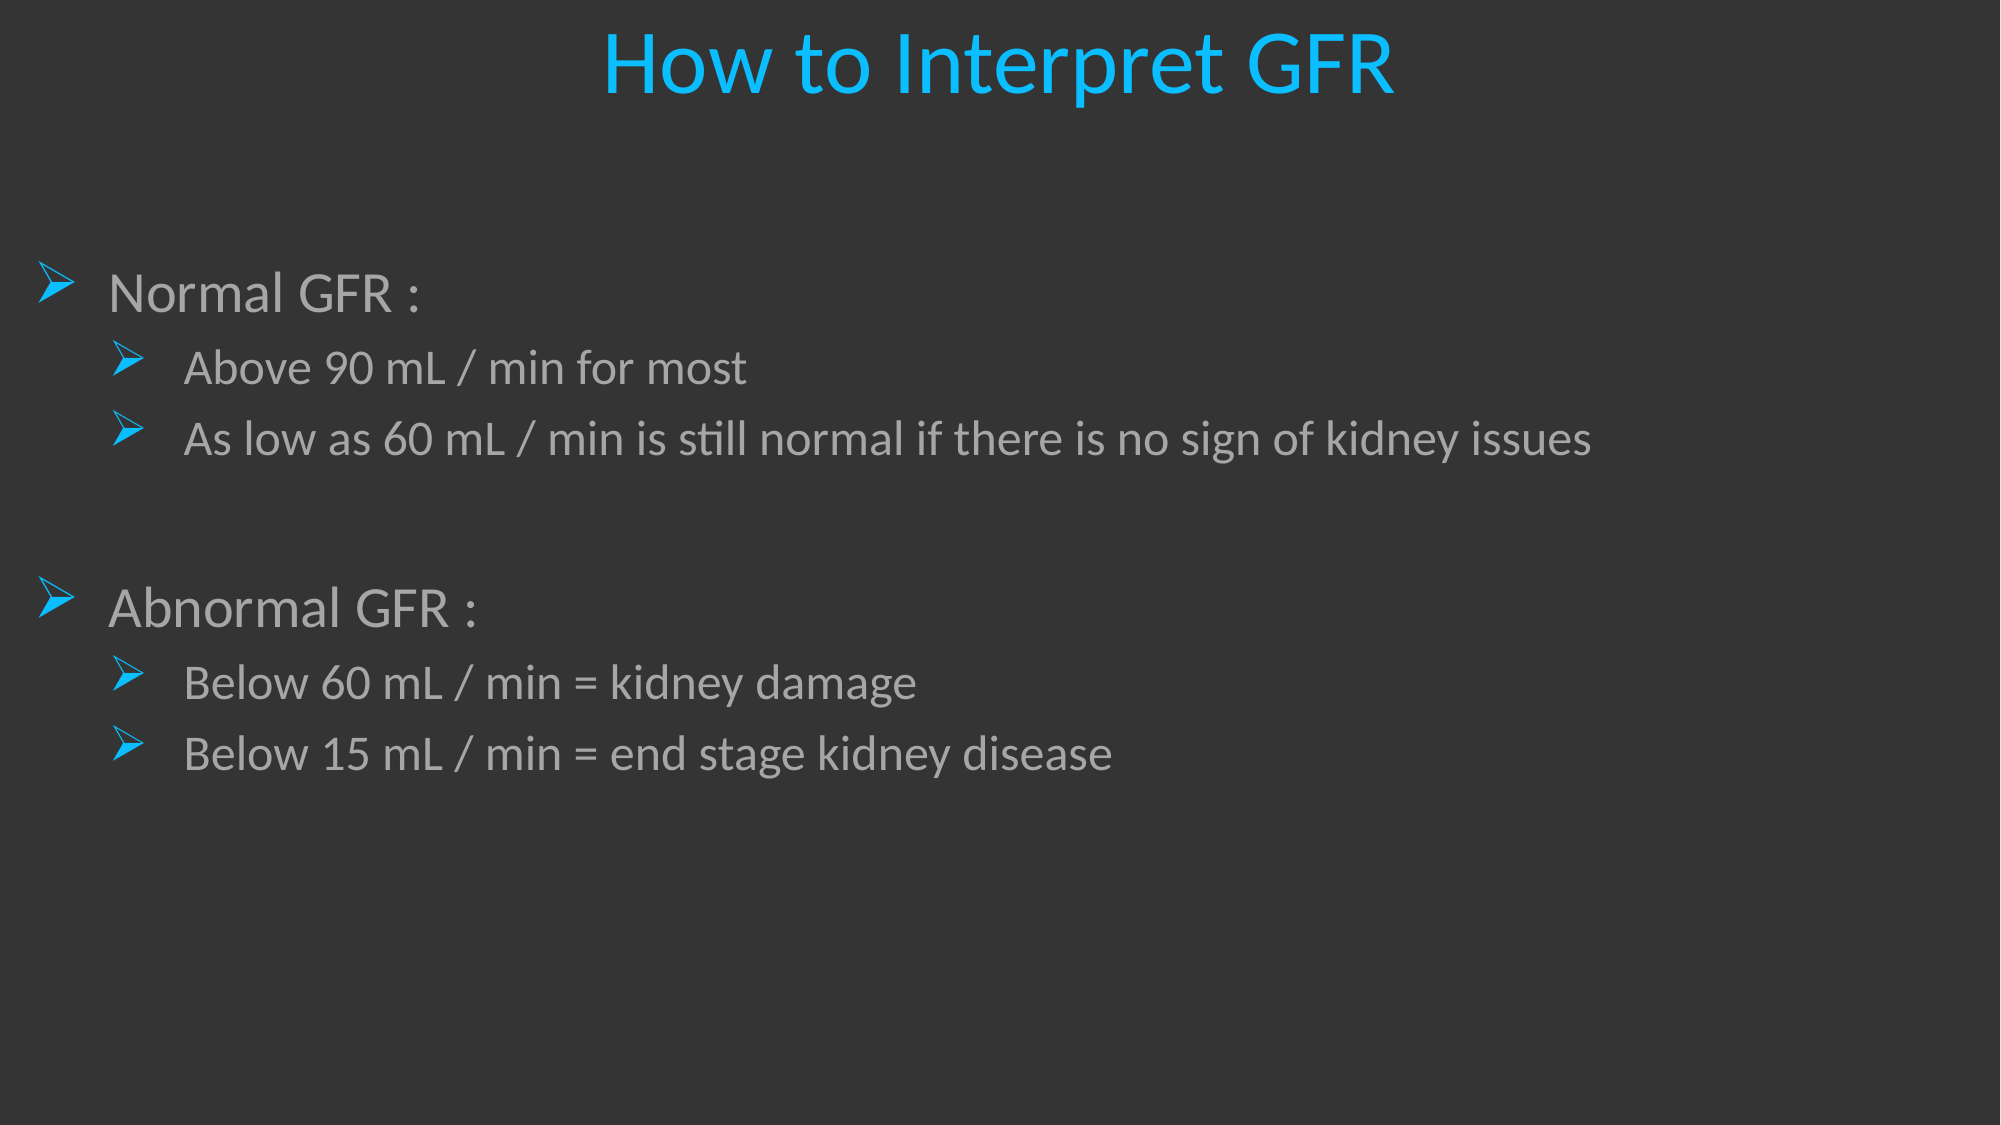

# How to Interpret GFR
Normal GFR :
Above 90 mL / min for most
As low as 60 mL / min is still normal if there is no sign of kidney issues

Abnormal GFR :
Below 60 mL / min = kidney damage
Below 15 mL / min = end stage kidney disease